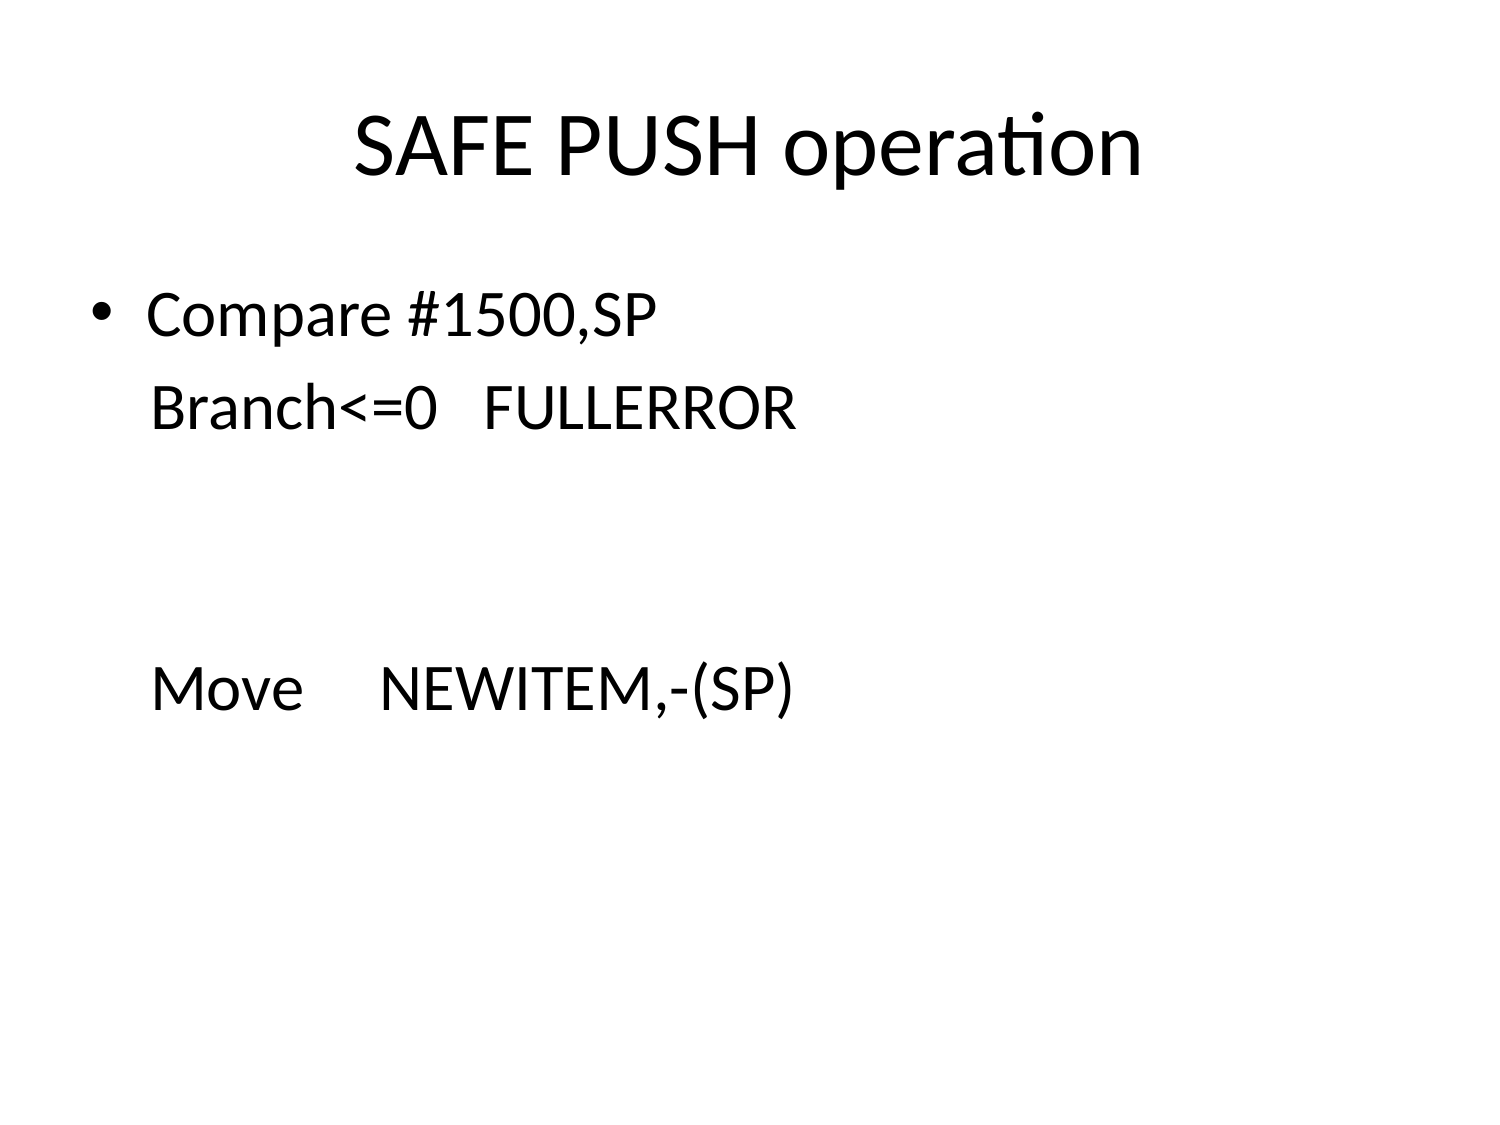

# SAFE PUSH operation
Compare #1500,SP
    Branch<=0   FULLERROR

    Move     NEWITEM,-(SP)